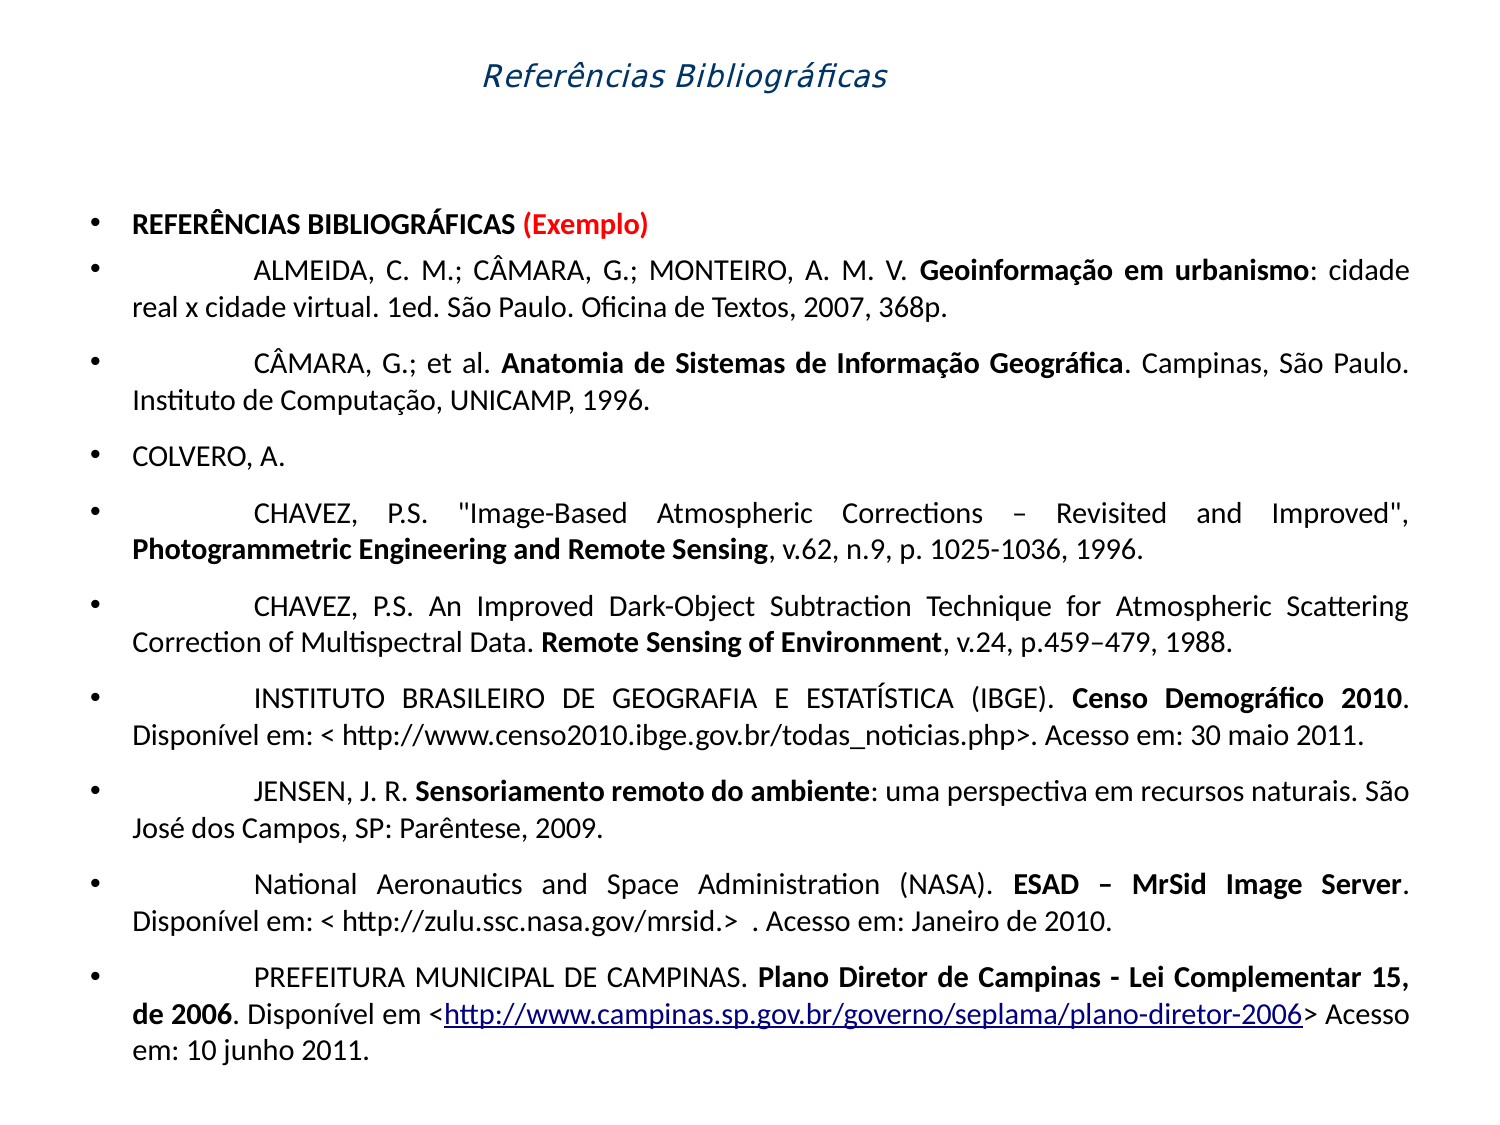

# Referências Bibliográficas
REFERÊNCIAS BIBLIOGRÁFICAS (Exemplo)
	ALMEIDA, C. M.; CÂMARA, G.; MONTEIRO, A. M. V. Geoinformação em urbanismo: cidade real x cidade virtual. 1ed. São Paulo. Oficina de Textos, 2007, 368p.
	CÂMARA, G.; et al. Anatomia de Sistemas de Informação Geográfica. Campinas, São Paulo. Instituto de Computação, UNICAMP, 1996.
COLVERO, A.
	CHAVEZ, P.S. "Image-Based Atmospheric Corrections – Revisited and Improved", Photogrammetric Engineering and Remote Sensing, v.62, n.9, p. 1025-1036, 1996.
	CHAVEZ, P.S. An Improved Dark-Object Subtraction Technique for Atmospheric Scattering Correction of Multispectral Data. Remote Sensing of Environment, v.24, p.459–479, 1988.
	INSTITUTO BRASILEIRO DE GEOGRAFIA E ESTATÍSTICA (IBGE). Censo Demográfico 2010. Disponível em: < http://www.censo2010.ibge.gov.br/todas_noticias.php>. Acesso em: 30 maio 2011.
	JENSEN, J. R. Sensoriamento remoto do ambiente: uma perspectiva em recursos naturais. São José dos Campos, SP: Parêntese, 2009.
	National Aeronautics and Space Administration (NASA). ESAD – MrSid Image Server. Disponível em: < http://zulu.ssc.nasa.gov/mrsid.>  . Acesso em: Janeiro de 2010.
	PREFEITURA MUNICIPAL DE CAMPINAS. Plano Diretor de Campinas - Lei Complementar 15, de 2006. Disponível em <http://www.campinas.sp.gov.br/governo/seplama/plano-diretor-2006> Acesso em: 10 junho 2011.